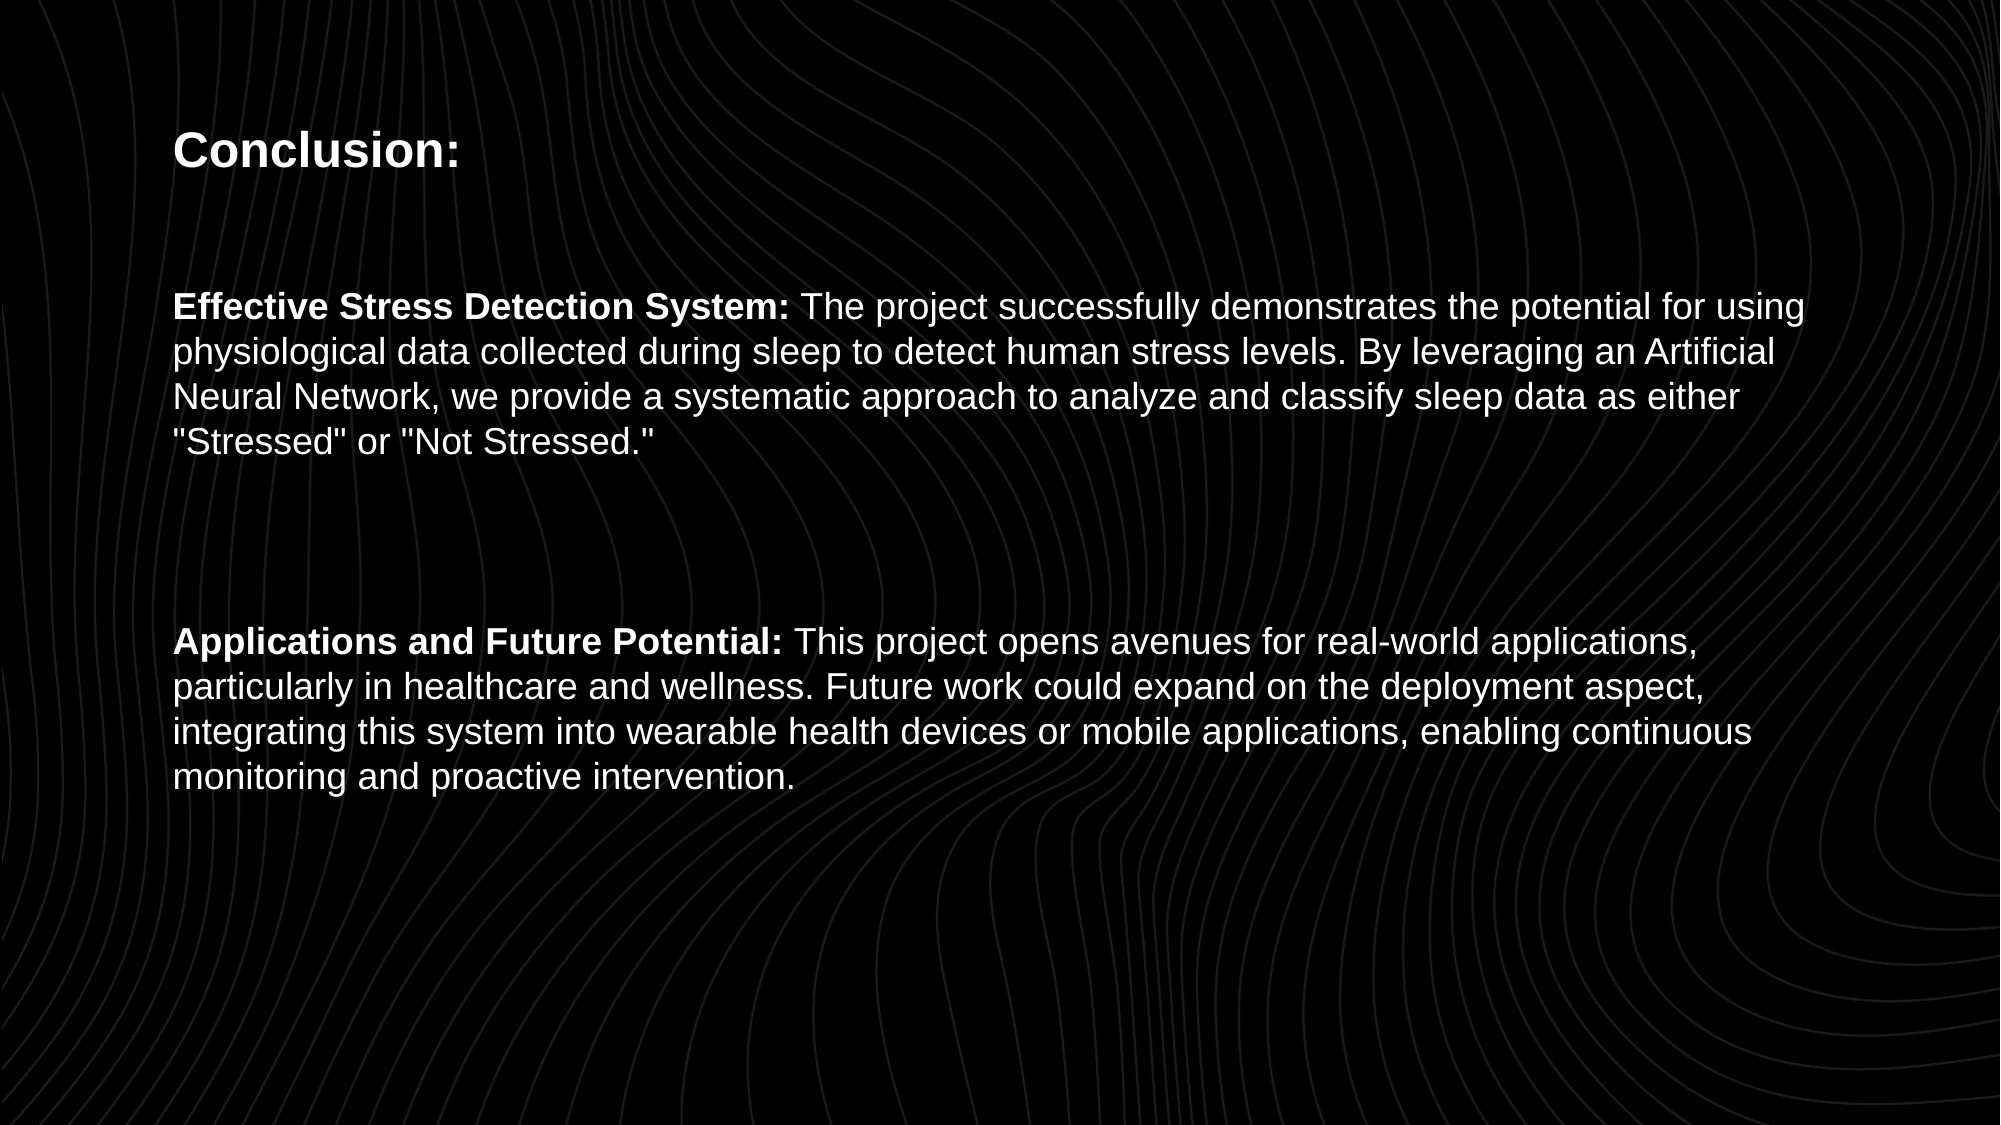

Conclusion:

Effective Stress Detection System: The project successfully demonstrates the potential for using physiological data collected during sleep to detect human stress levels. By leveraging an Artificial Neural Network, we provide a systematic approach to analyze and classify sleep data as either "Stressed" or "Not Stressed."
Applications and Future Potential: This project opens avenues for real-world applications, particularly in healthcare and wellness. Future work could expand on the deployment aspect, integrating this system into wearable health devices or mobile applications, enabling continuous monitoring and proactive intervention.